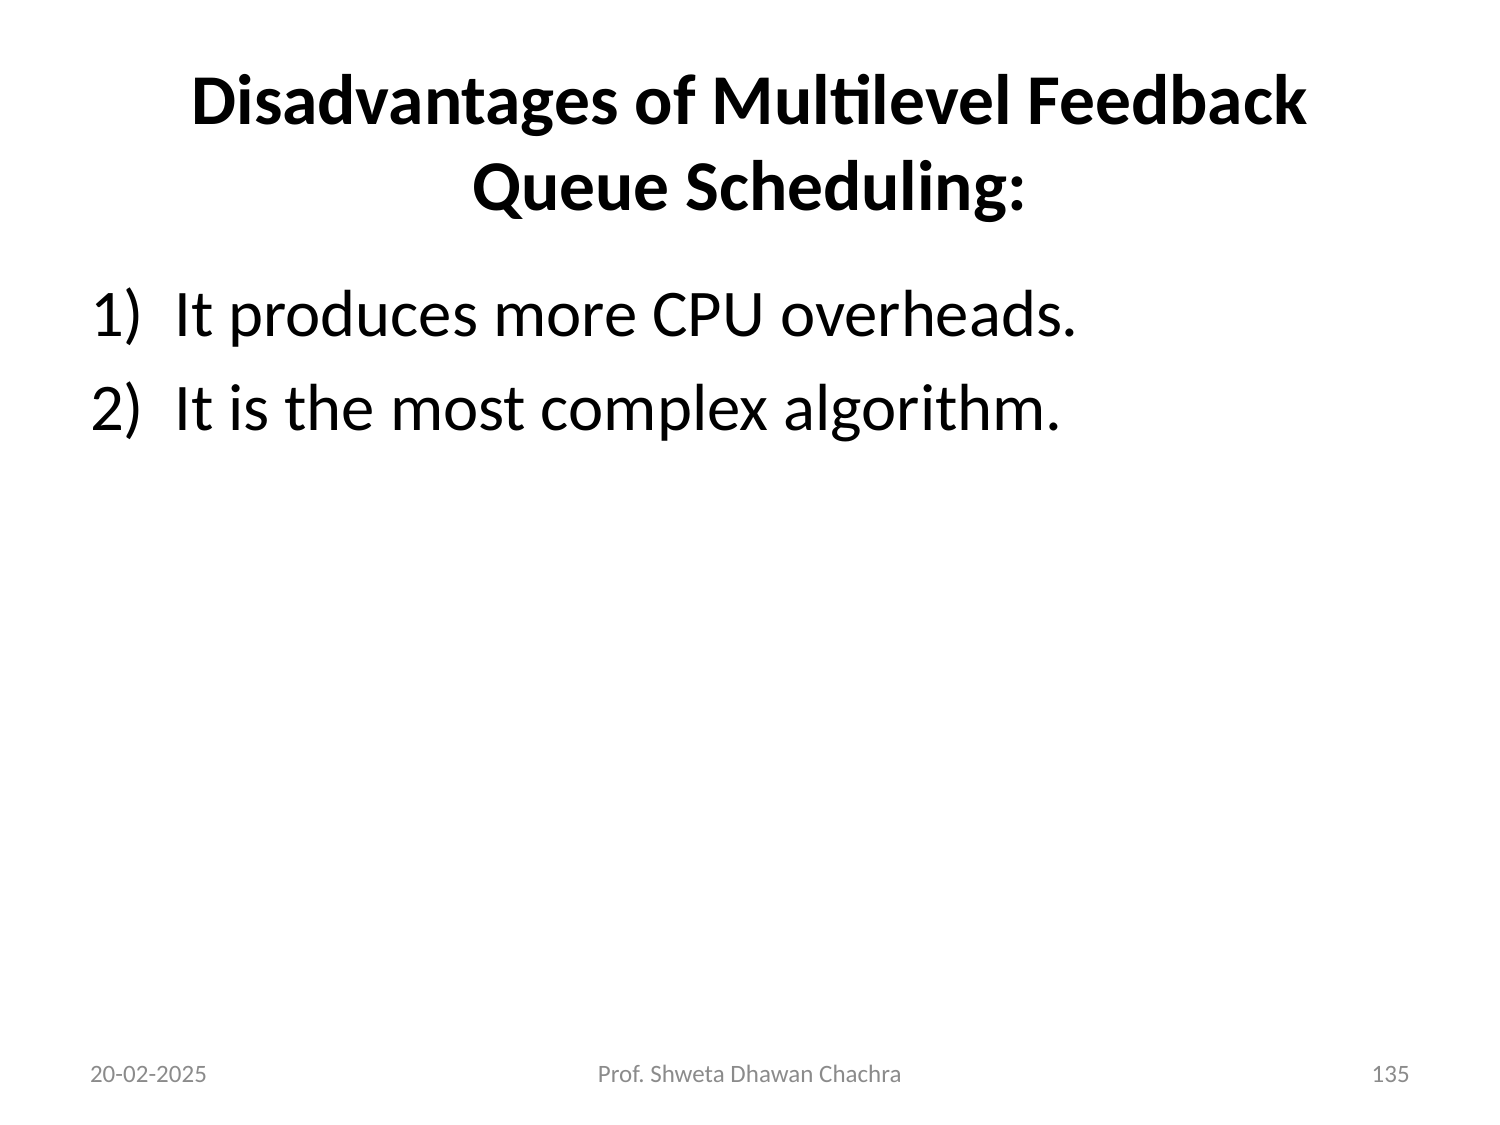

# Disadvantages of Multilevel Feedback Queue Scheduling:
It produces more CPU overheads.
It is the most complex algorithm.

20-02-2025
Prof. Shweta Dhawan Chachra
135